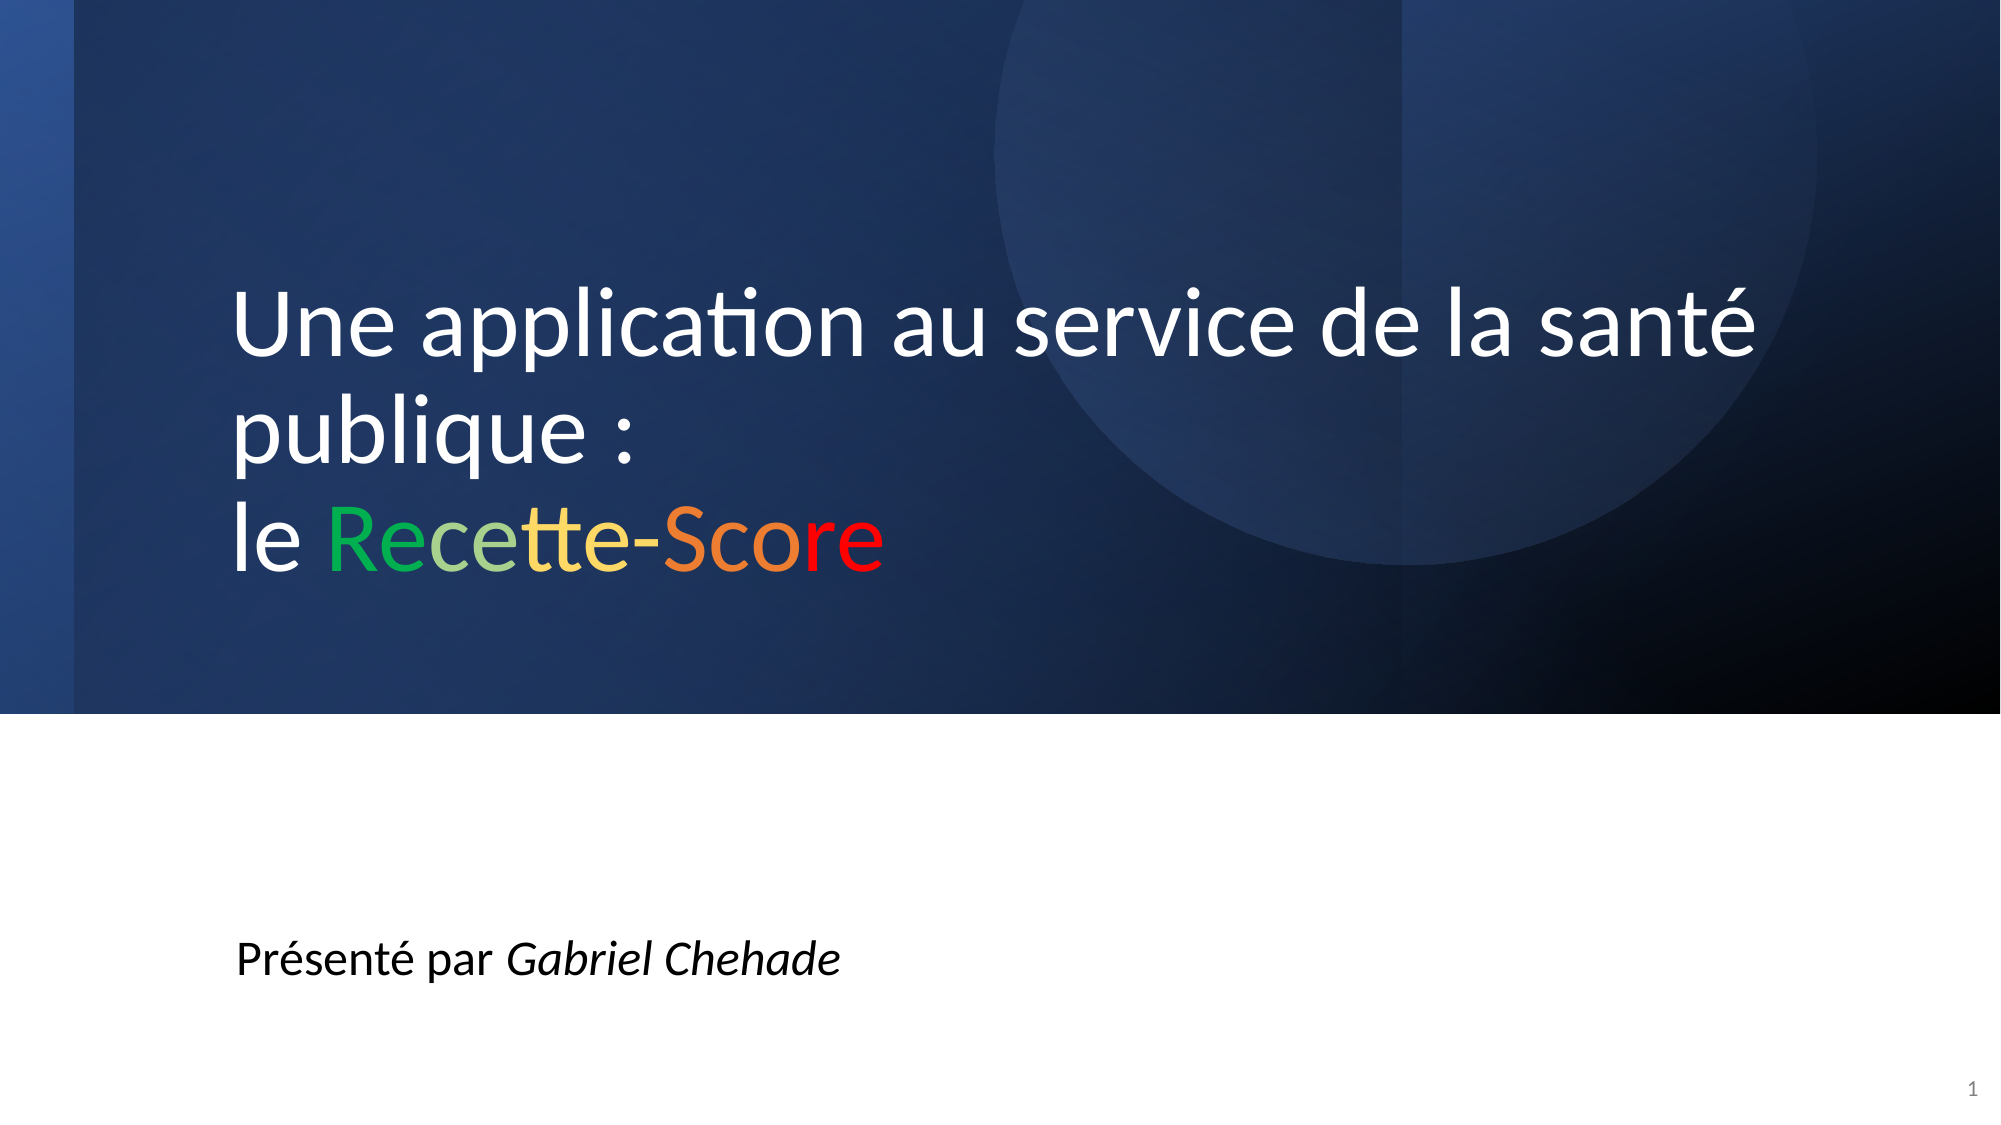

# Une application au service de la santé publique : le Recette-Score

Présenté par Gabriel Chehade
1